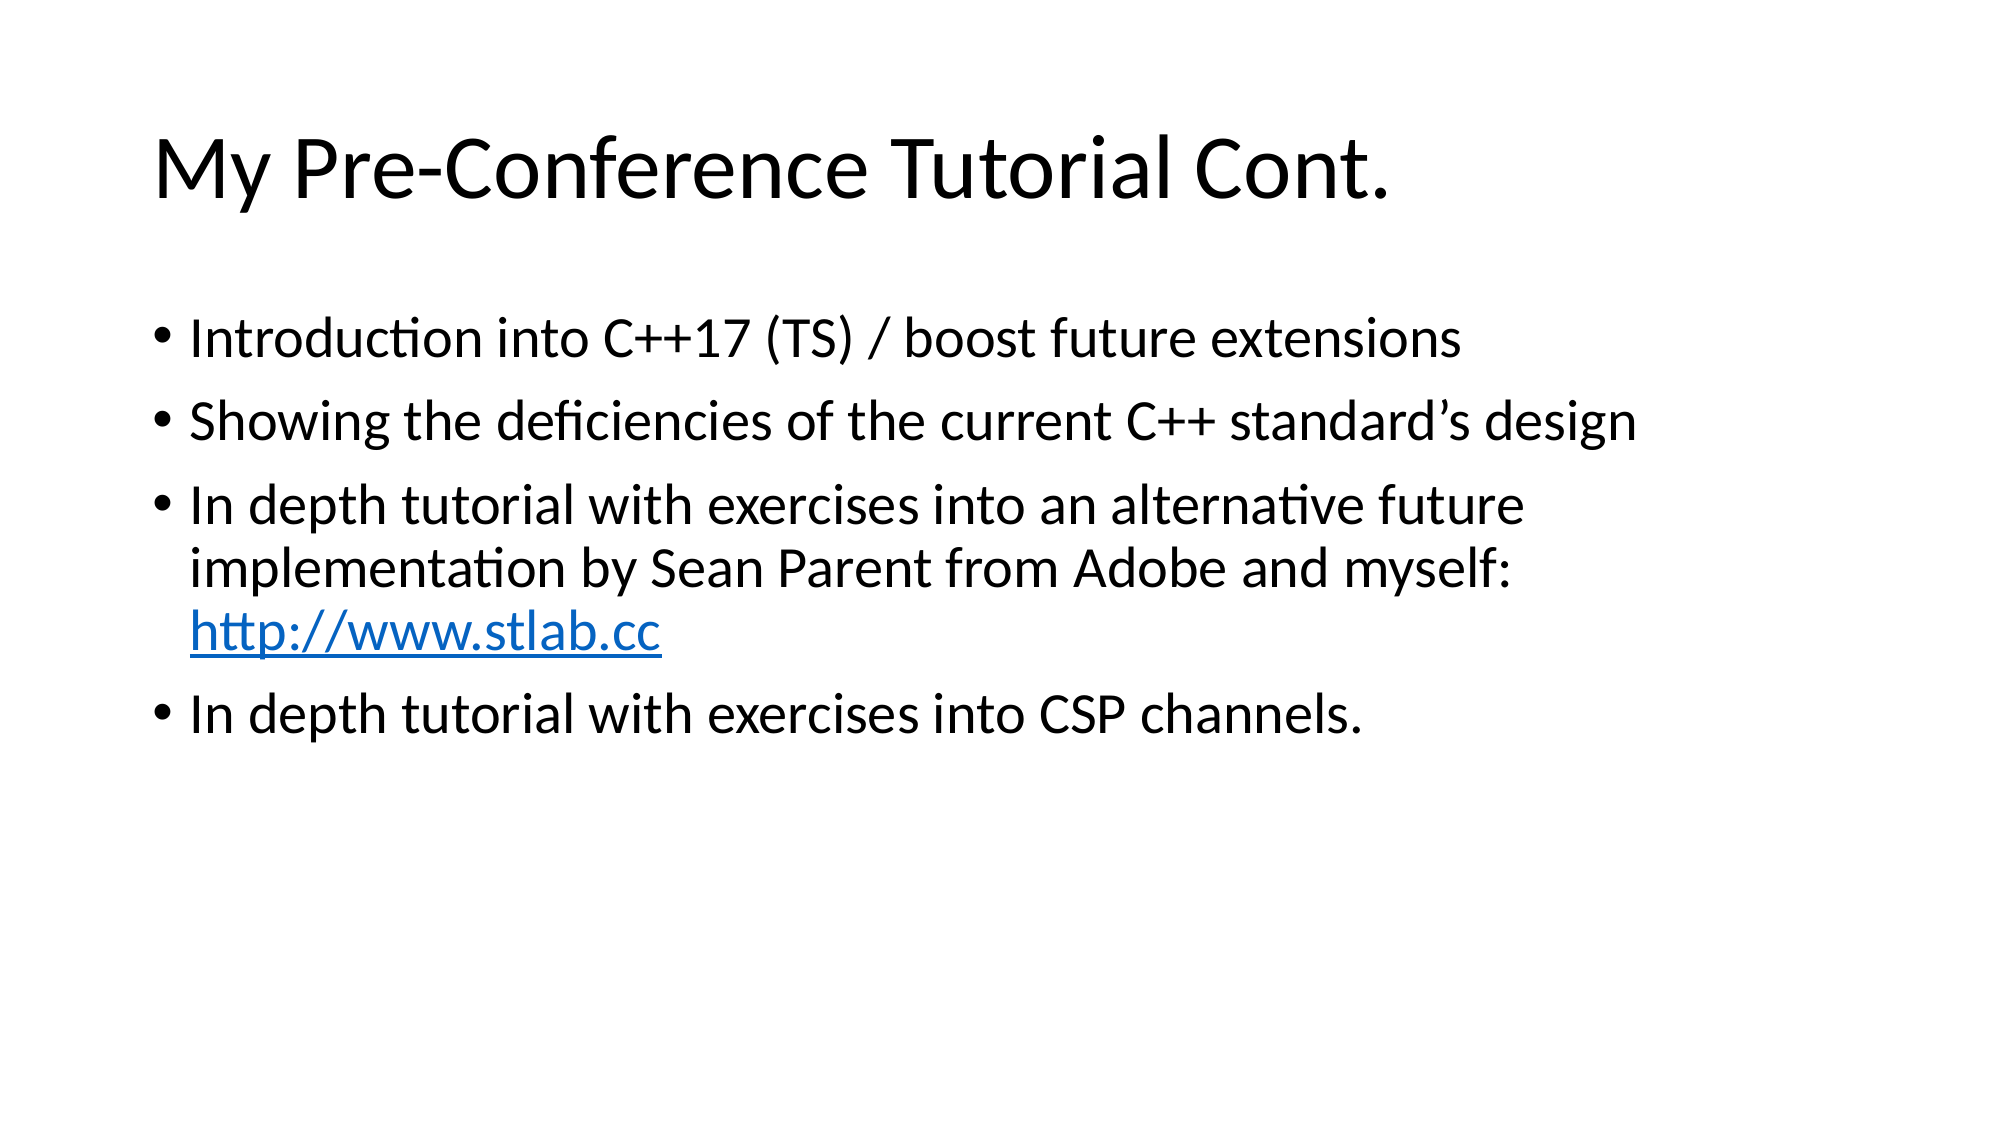

# My Pre-Conference Tutorial Cont.
Introduction into C++17 (TS) / boost future extensions
Showing the deficiencies of the current C++ standard’s design
In depth tutorial with exercises into an alternative future implementation by Sean Parent from Adobe and myself: http://www.stlab.cc
In depth tutorial with exercises into CSP channels.